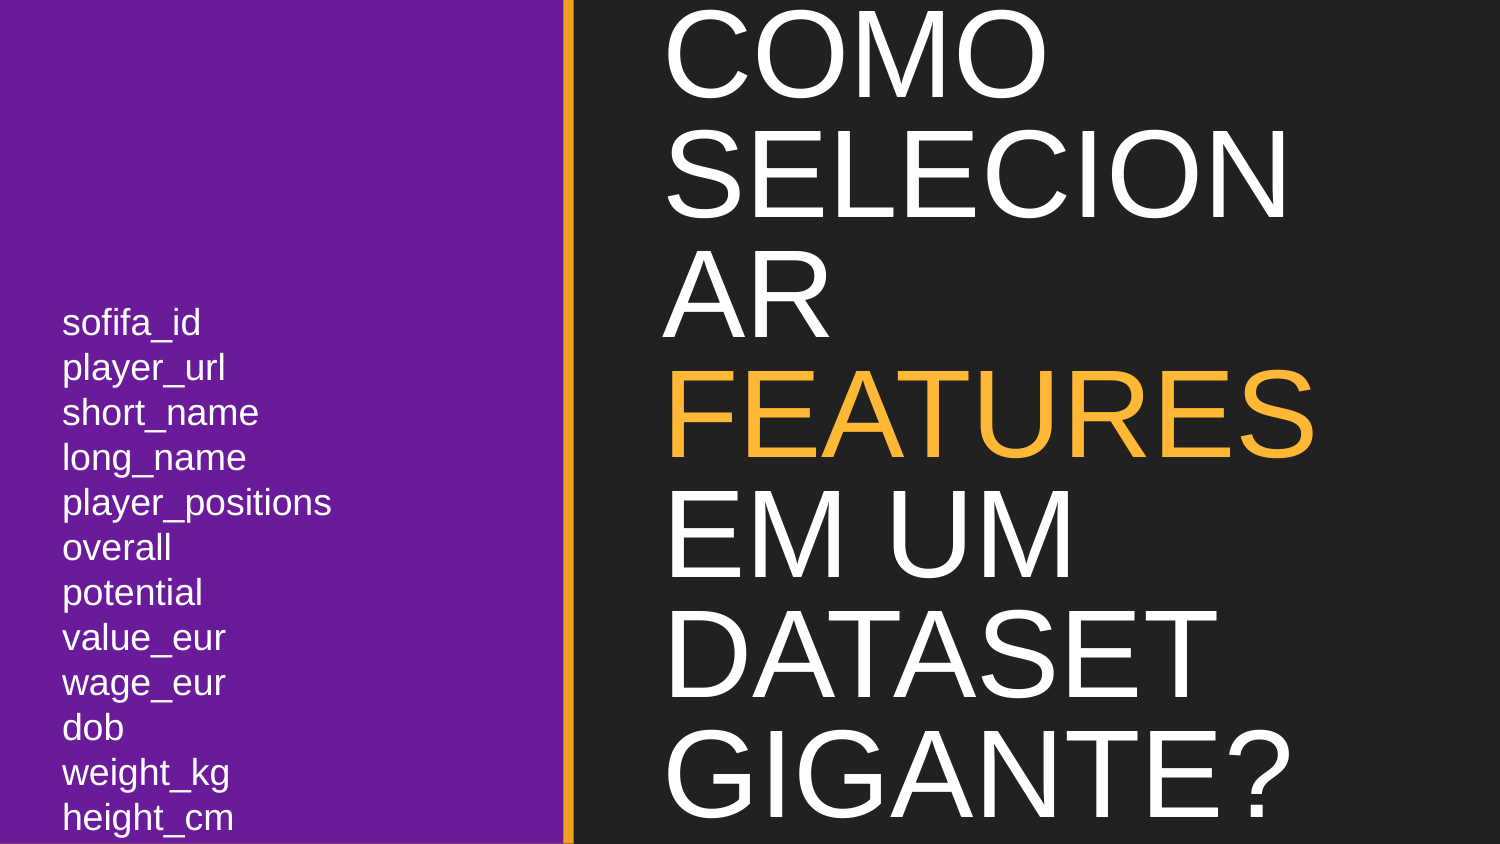

# COMO SELECIONAR FEATURES EM UM DATASET GIGANTE?
sofifa_id
player_url
short_name
long_name
player_positions
overall
potential
value_eur
wage_eur
dob
weight_kg
height_cm
club_team_id
club_position
club_jersey_number
preferred_foot
weak_foot
skill_moves
international_reputation
work_rate
body_type
player_tags
player_traits
pace
shooting
passing
dribbling
defending
physic
attacking_crossing
attacking_finishing
attacking_heading_accuracy
skill_dribbling
skill_curve
skill_fk_accuracy
skill_long_passing
skill_ball_control
movement_acceleration
movement_sprint_speed
movement_agility
movement_reactions
movement_balance
power_shot_power
power_jumping
power_stamina
power_strength
power_long_shots
mentality_aggression
mentality_interceptions
mentality_positioning
mentality_vision
mentality_penalties
mentality_composure
defending_marking_awareness
defending_standing_tackle
defending_sliding_tackle
goalkeeping_diving
goalkeeping_handling
goalkeeping_kicking
goalkeeping_positioning
goalkeeping_reflexes
goalkeeping_speed
ls
st
rs
lw
lf
cf
rf
rw
lam
cam
ram
lm
lcm
cm
rcm
rm
lwb
ldm
cdm
rdm
rwb
lb
lcb
cb
rcb
rb
gk
nationality_name
age
bmi
obese
underweight
trait Cautious With Crosses
trait Chip Shot (AI)
trait Comes For Crosses
trait Dives Into Tackles (AI)
trait Early Crosser
trait Finesse Shot
trait Flair
trait GK Long Throw
trait Giant Throw-in
trait Injury Prone
trait Leadership
trait Long Passer (AI)
trait Long Shot Taker (AI)
trait Long Throw-in
trait One Club Player
trait Outside Foot Shot
trait Playmaker (AI)
trait Power Free-Kick
trait Power Header
trait Rushes Out Of Goal
trait Saves with Feet
trait Solid Player
trait Speed Dribbler (AI)
trait Team Player
trait Technical Dribbler (AI)
tag #Acrobat
tag #Aerial Threat
tag #Clinical Finisher
tag #Complete Defender
tag #Complete Forward
tag #Complete Midfielder
tag #Crosser
tag #Distance Shooter
tag #Dribbler
tag #Engine
tag #FK Specialist
tag #Playmaker
tag #Poacher
tag #Speedster
tag #Strength
tag #Tackling
tag #Tactician
CAM
CB
CDM
CF
CM
GK
LB
LM
LW
LWB
RB
RM
RW
RWB
ST
work rate High/High
work rate High/Low
work rate High/Medium
work rate Low/High
work rate Low/Low
work rate Low/Medium
work rate Medium/High
work rate Medium/Low
work rate Medium/Medium
body type Lean (170-)
body type Lean (170-185)
body type Lean (185+)
body type Normal (170-)
body type Normal (170-185)
body type Normal (185+)
body type Stocky (170-)
body type Stocky (170-185)
body type Stocky (185+)
body type Unique
preferred foot Left
preferred foot Right